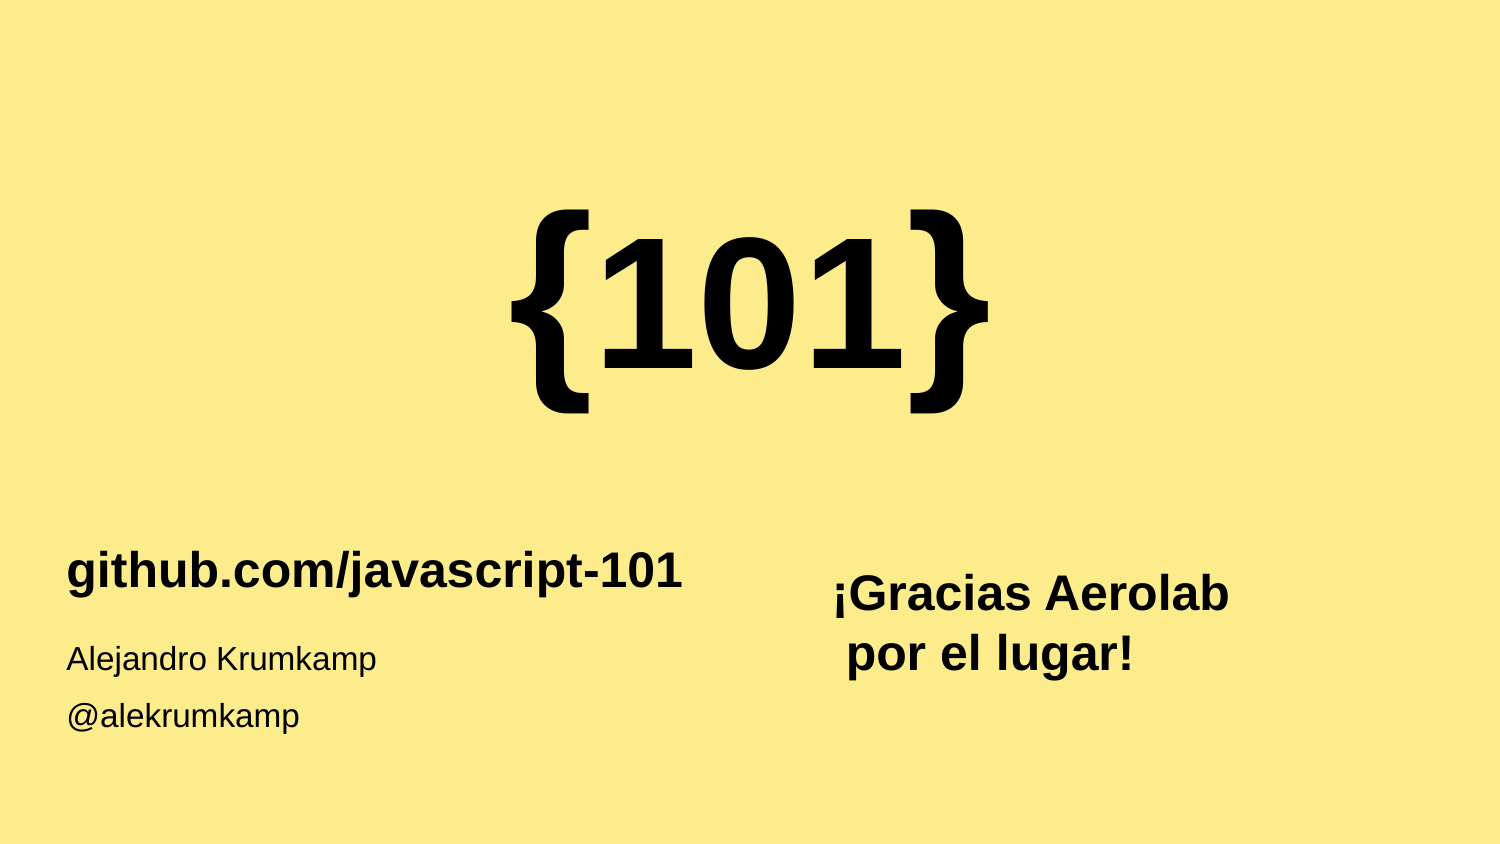

# {101}
github.com/javascript-101
Alejandro Krumkamp

@alekrumkamp
¡Gracias Aerolab
 por el lugar!